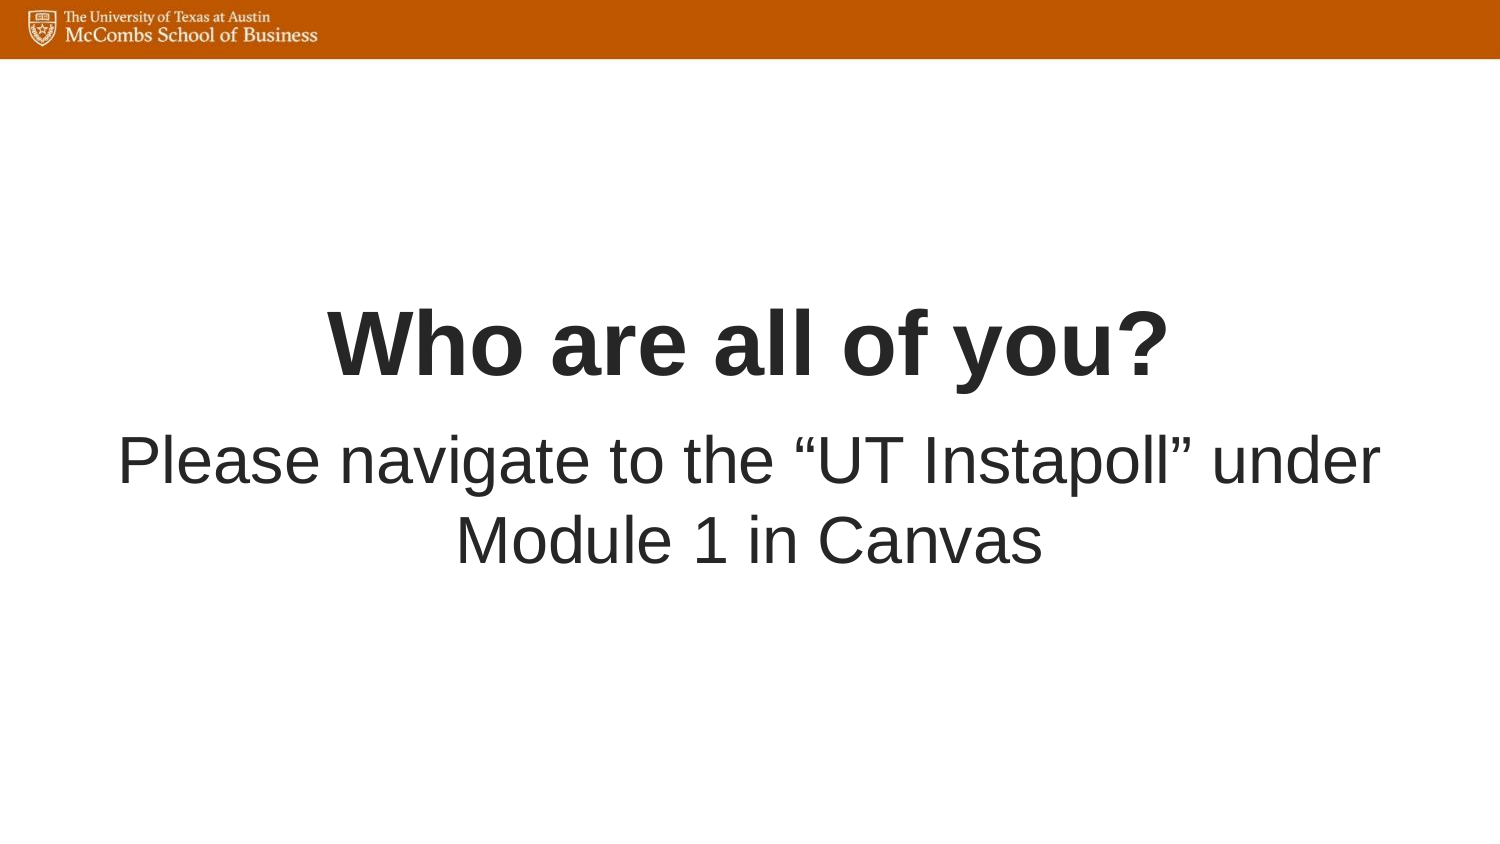

# Who are all of you?
Please navigate to the “UT Instapoll” under Module 1 in Canvas